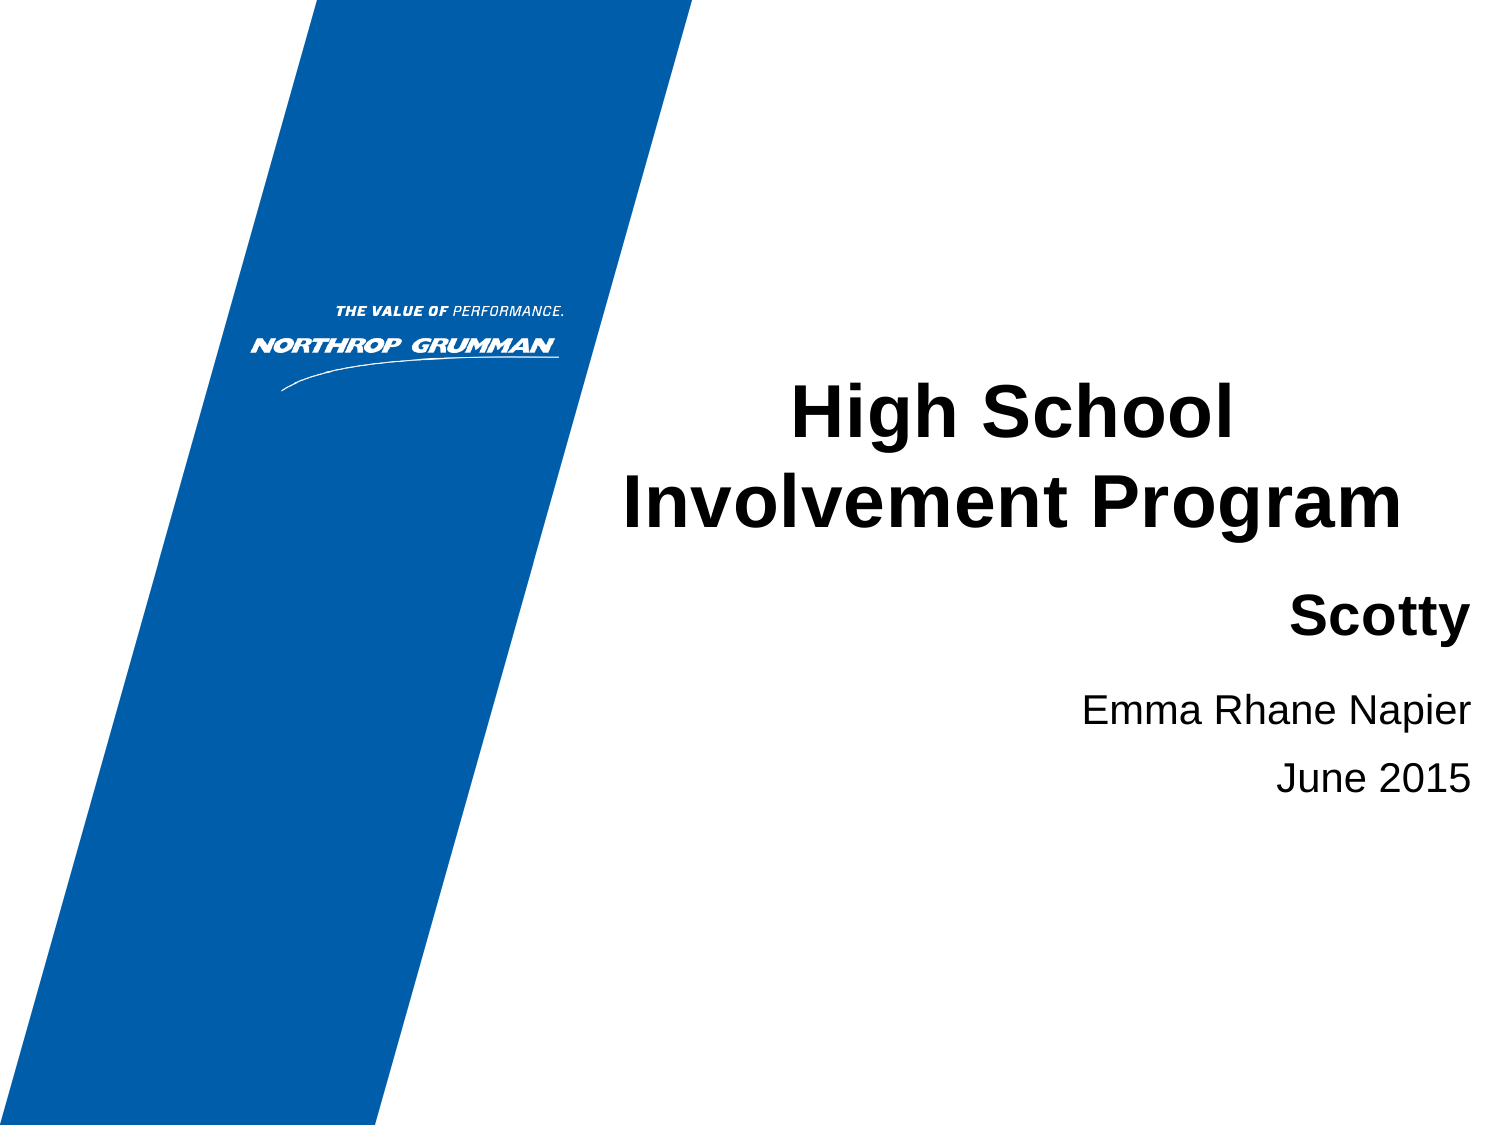

# High School Involvement Program
Scotty
Emma Rhane Napier
June 2015